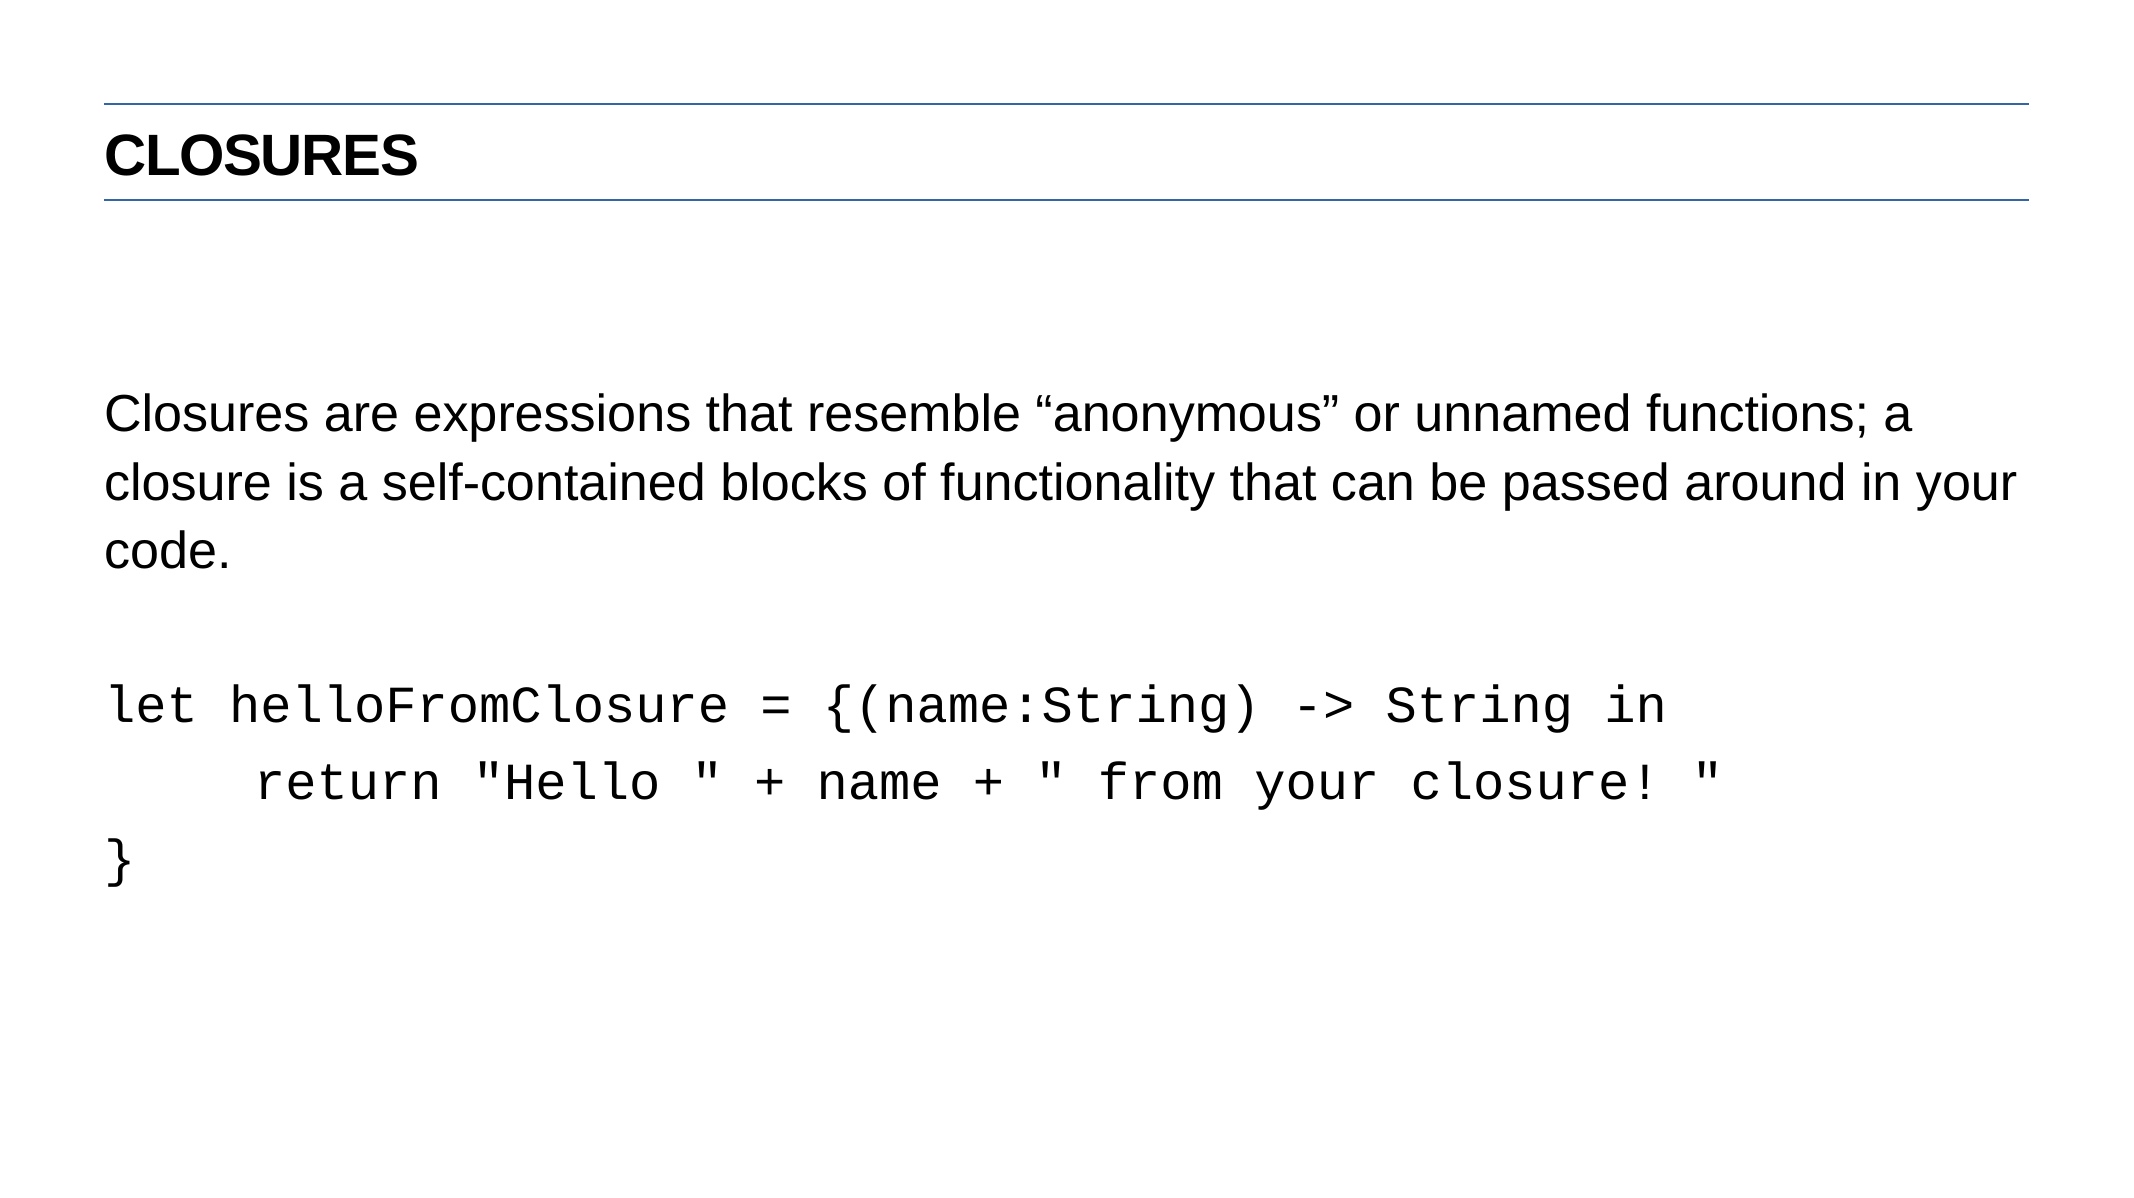

closures

Closures are expressions that resemble “anonymous” or unnamed functions; a closure is a self-contained blocks of functionality that can be passed around in your code.

let helloFromClosure = {(name:String) -> String in
	return "Hello " + name + " from your closure! "
}